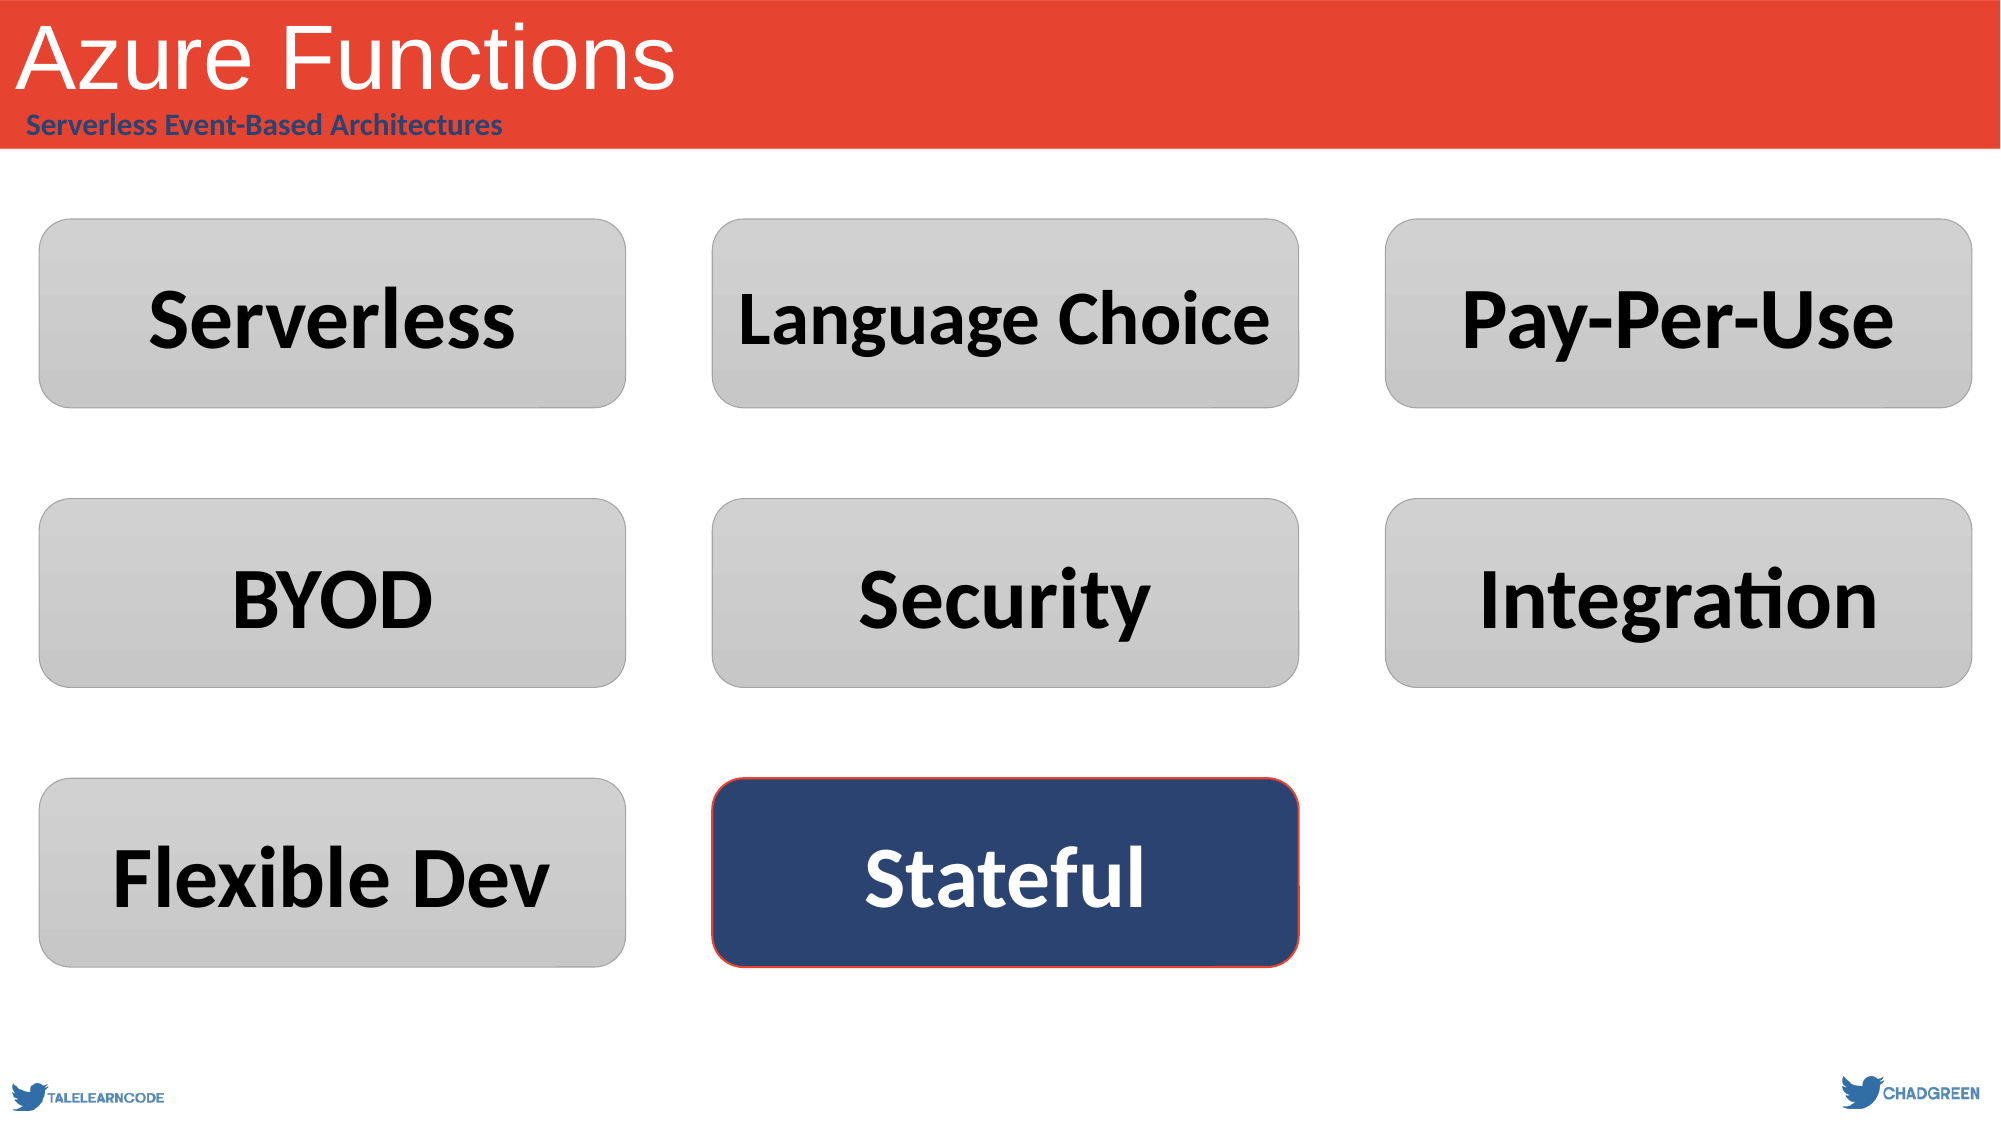

# Azure Functions
Serverless Event-Based Architectures
Serverless
Language Choice
Pay-Per-Use
BYOD
Security
Integration
Stateful
Flexible Dev